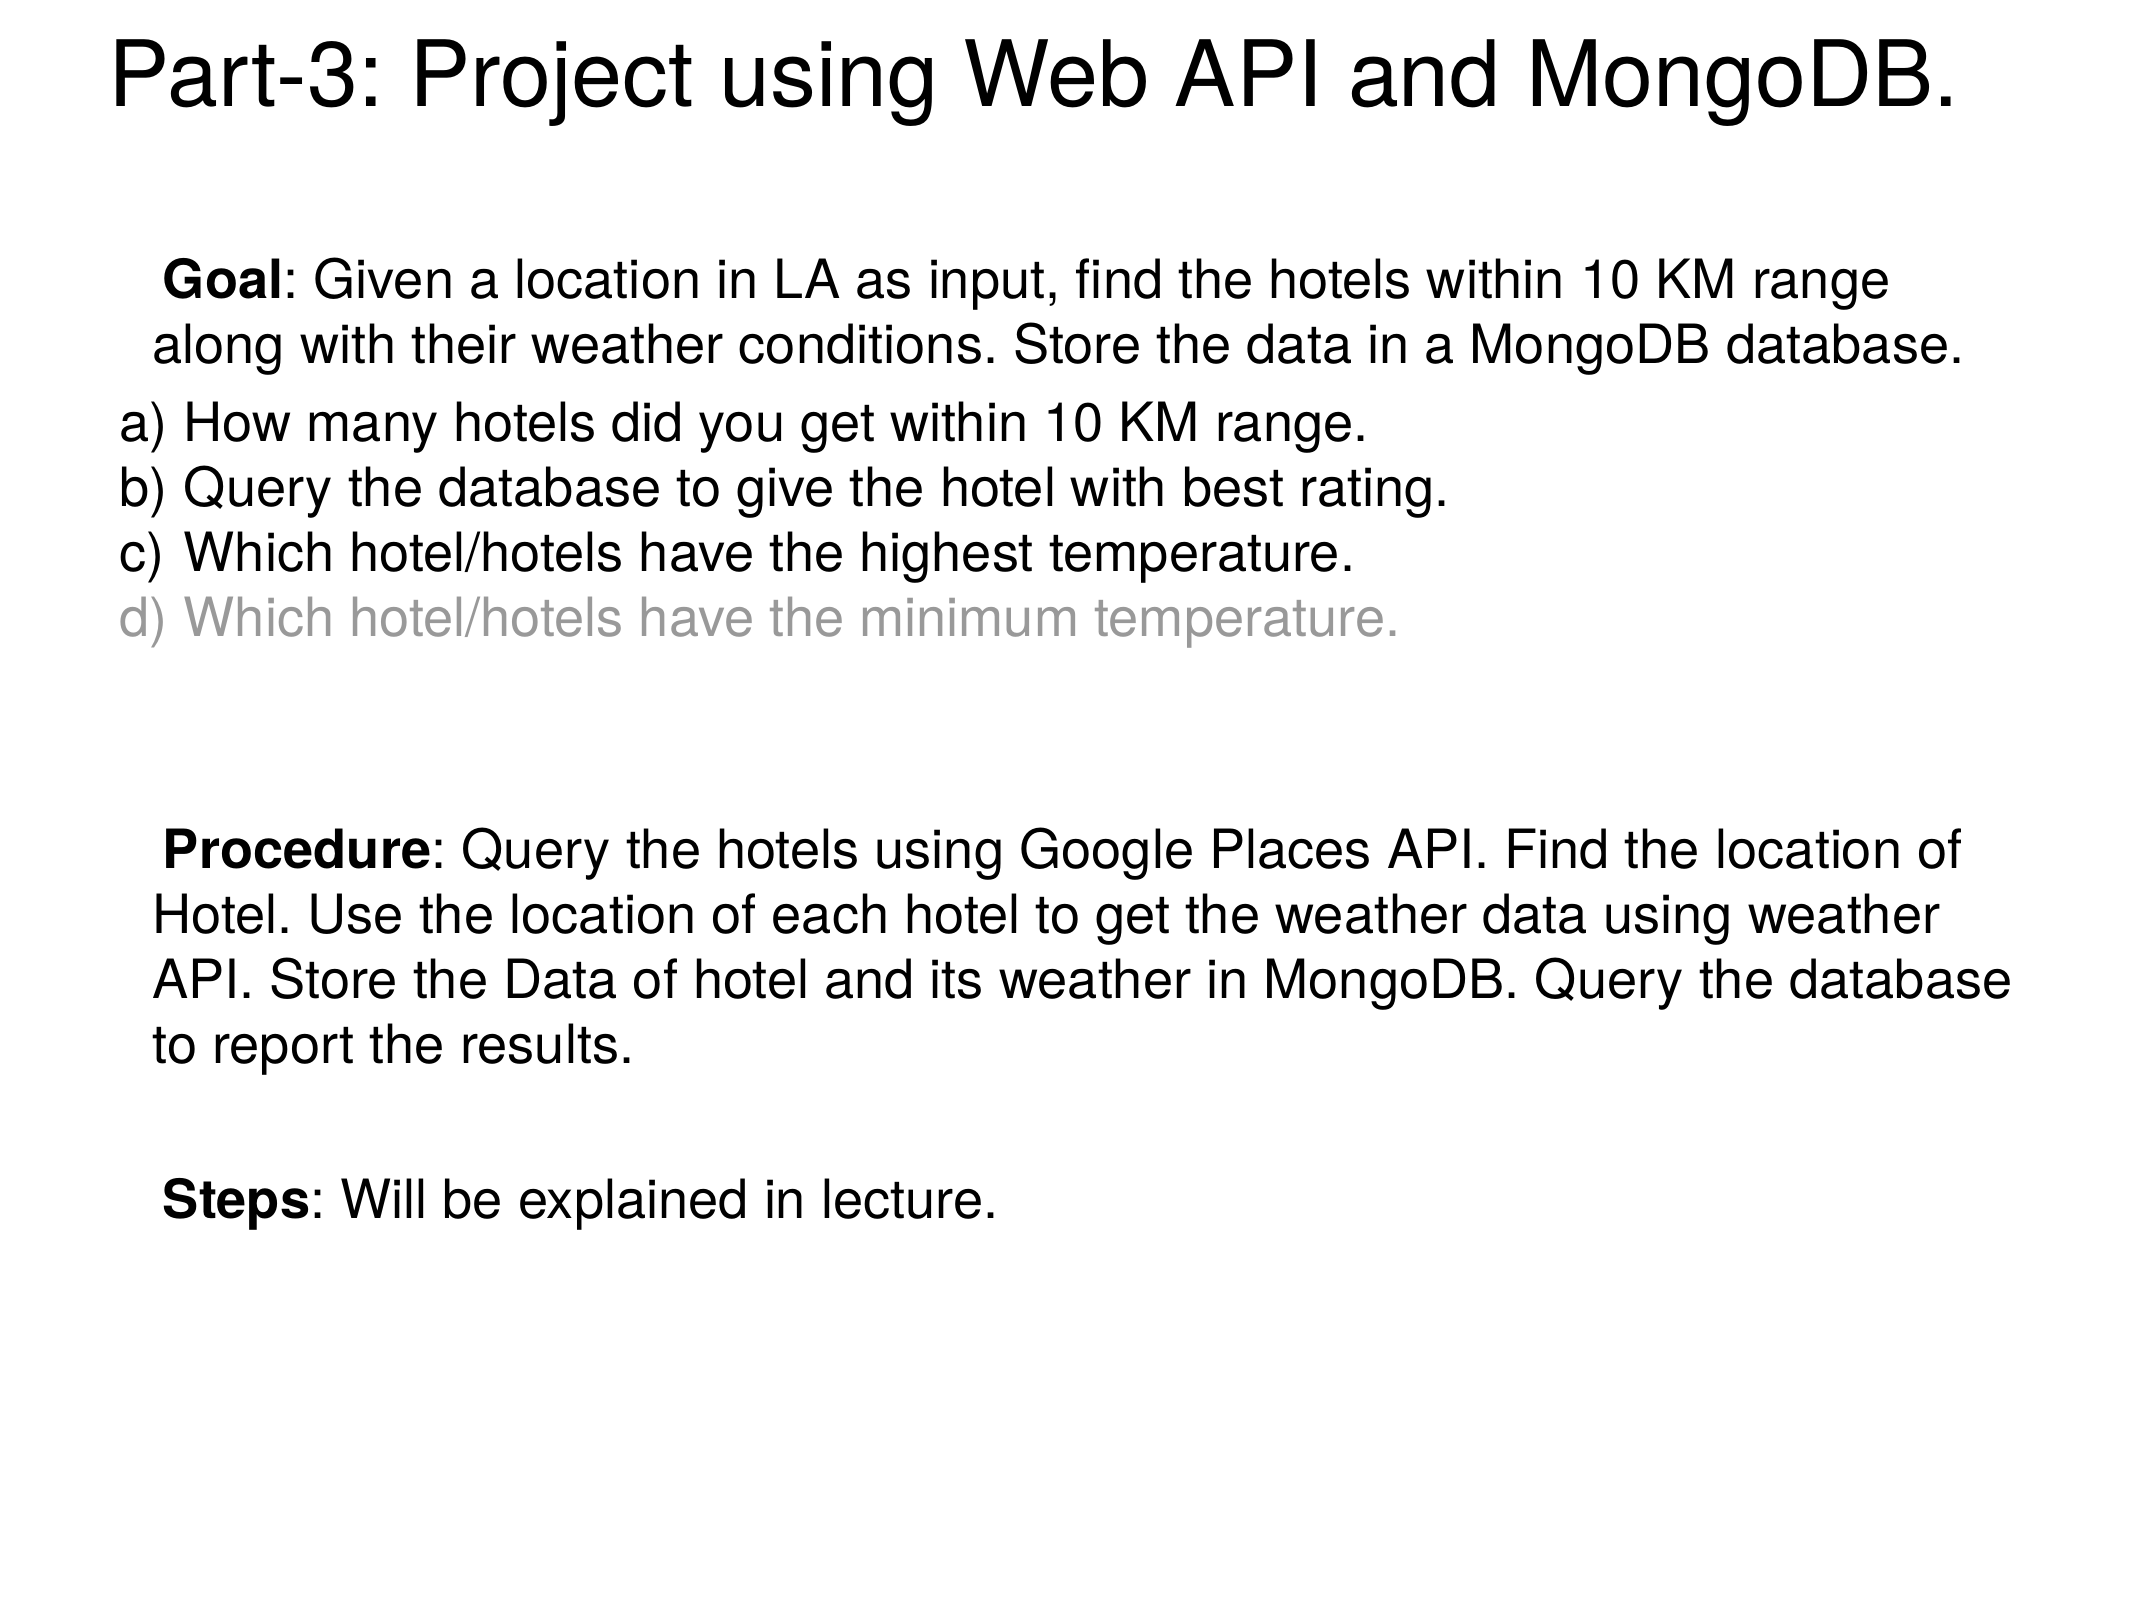

# Part-3: Project using Web API and MongoDB.
Goal: Given a location in LA as input, find the hotels within 10 KM range along with their weather conditions. Store the data in a MongoDB database.
How many hotels did you get within 10 KM range.
Query the database to give the hotel with best rating.
Which hotel/hotels have the highest temperature.
Which hotel/hotels have the minimum temperature.

Procedure: Query the hotels using Google Places API. Find the location of Hotel. Use the location of each hotel to get the weather data using weather API. Store the Data of hotel and its weather in MongoDB. Query the database to report the results.

Steps: Will be explained in lecture.